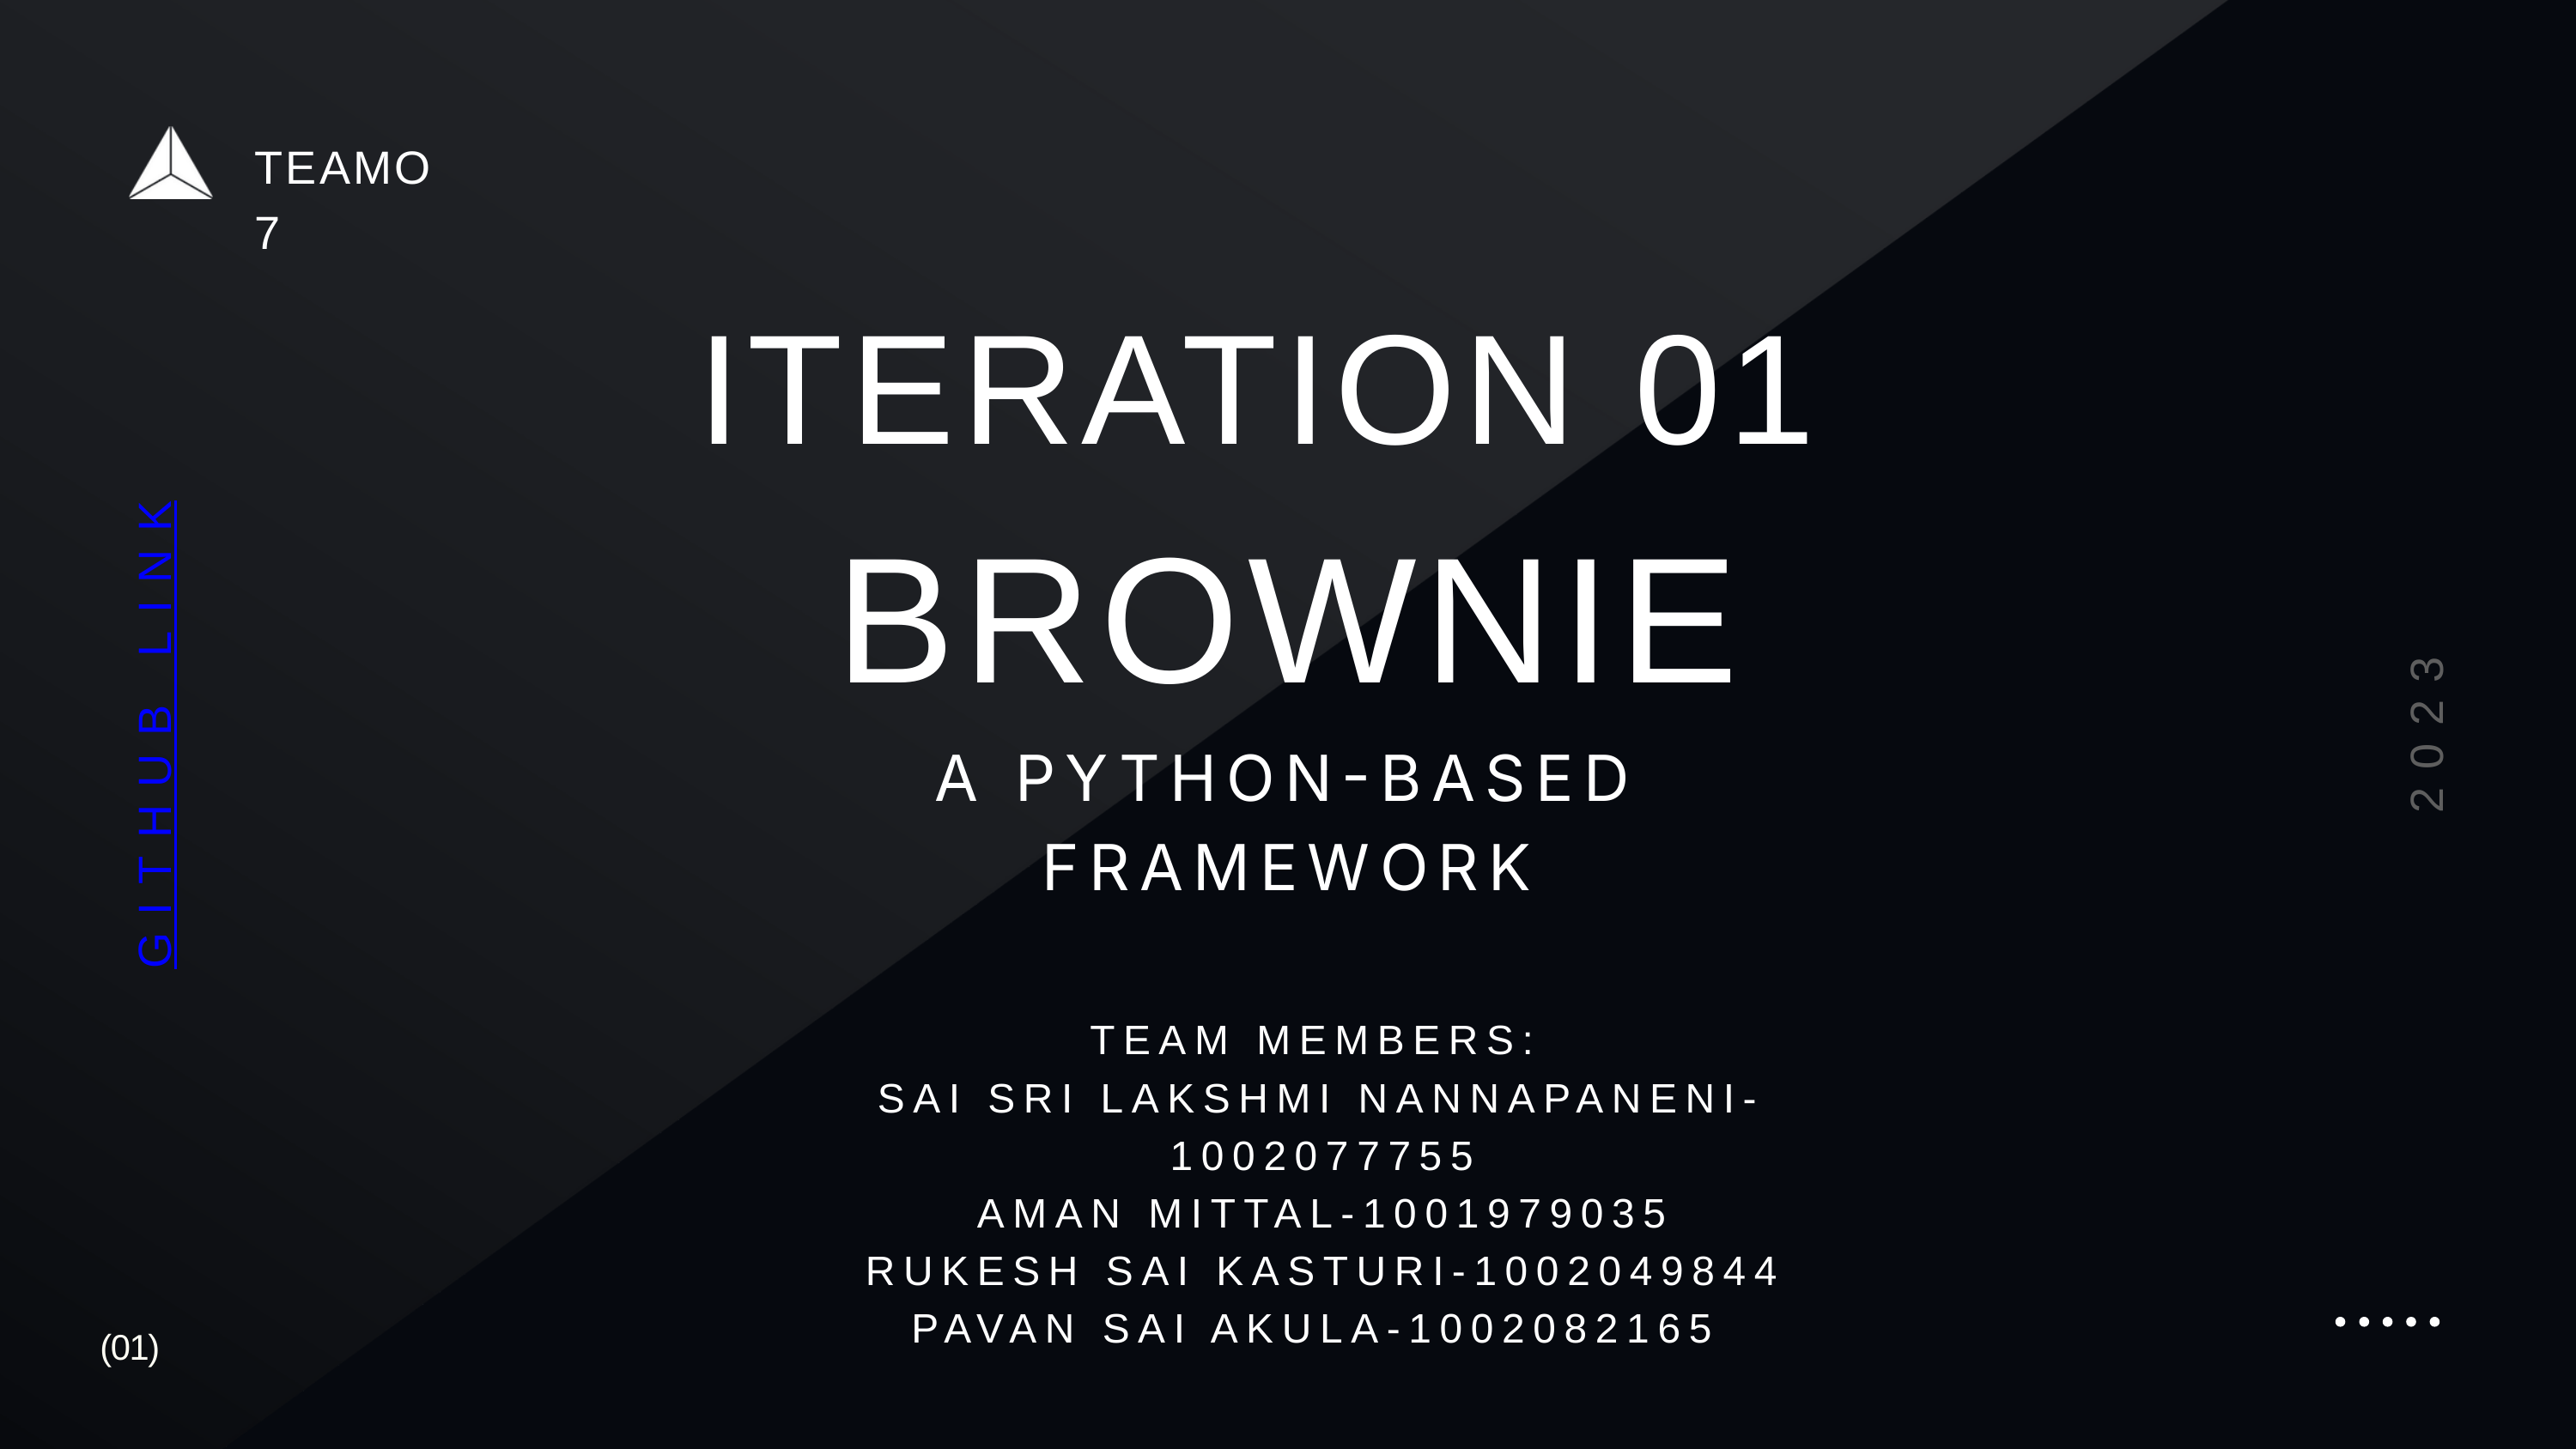

TEAMO7
ITERATION 01
BROWNIE

GITHUB LINK
2023
A PYTHON-BASED FRAMEWORK
TEAM MEMBERS:
SAI SRI LAKSHMI NANNAPANENI-1002077755
AMAN MITTAL-1001979035
RUKESH SAI KASTURI-1002049844
PAVAN SAI AKULA-1002082165

(01)